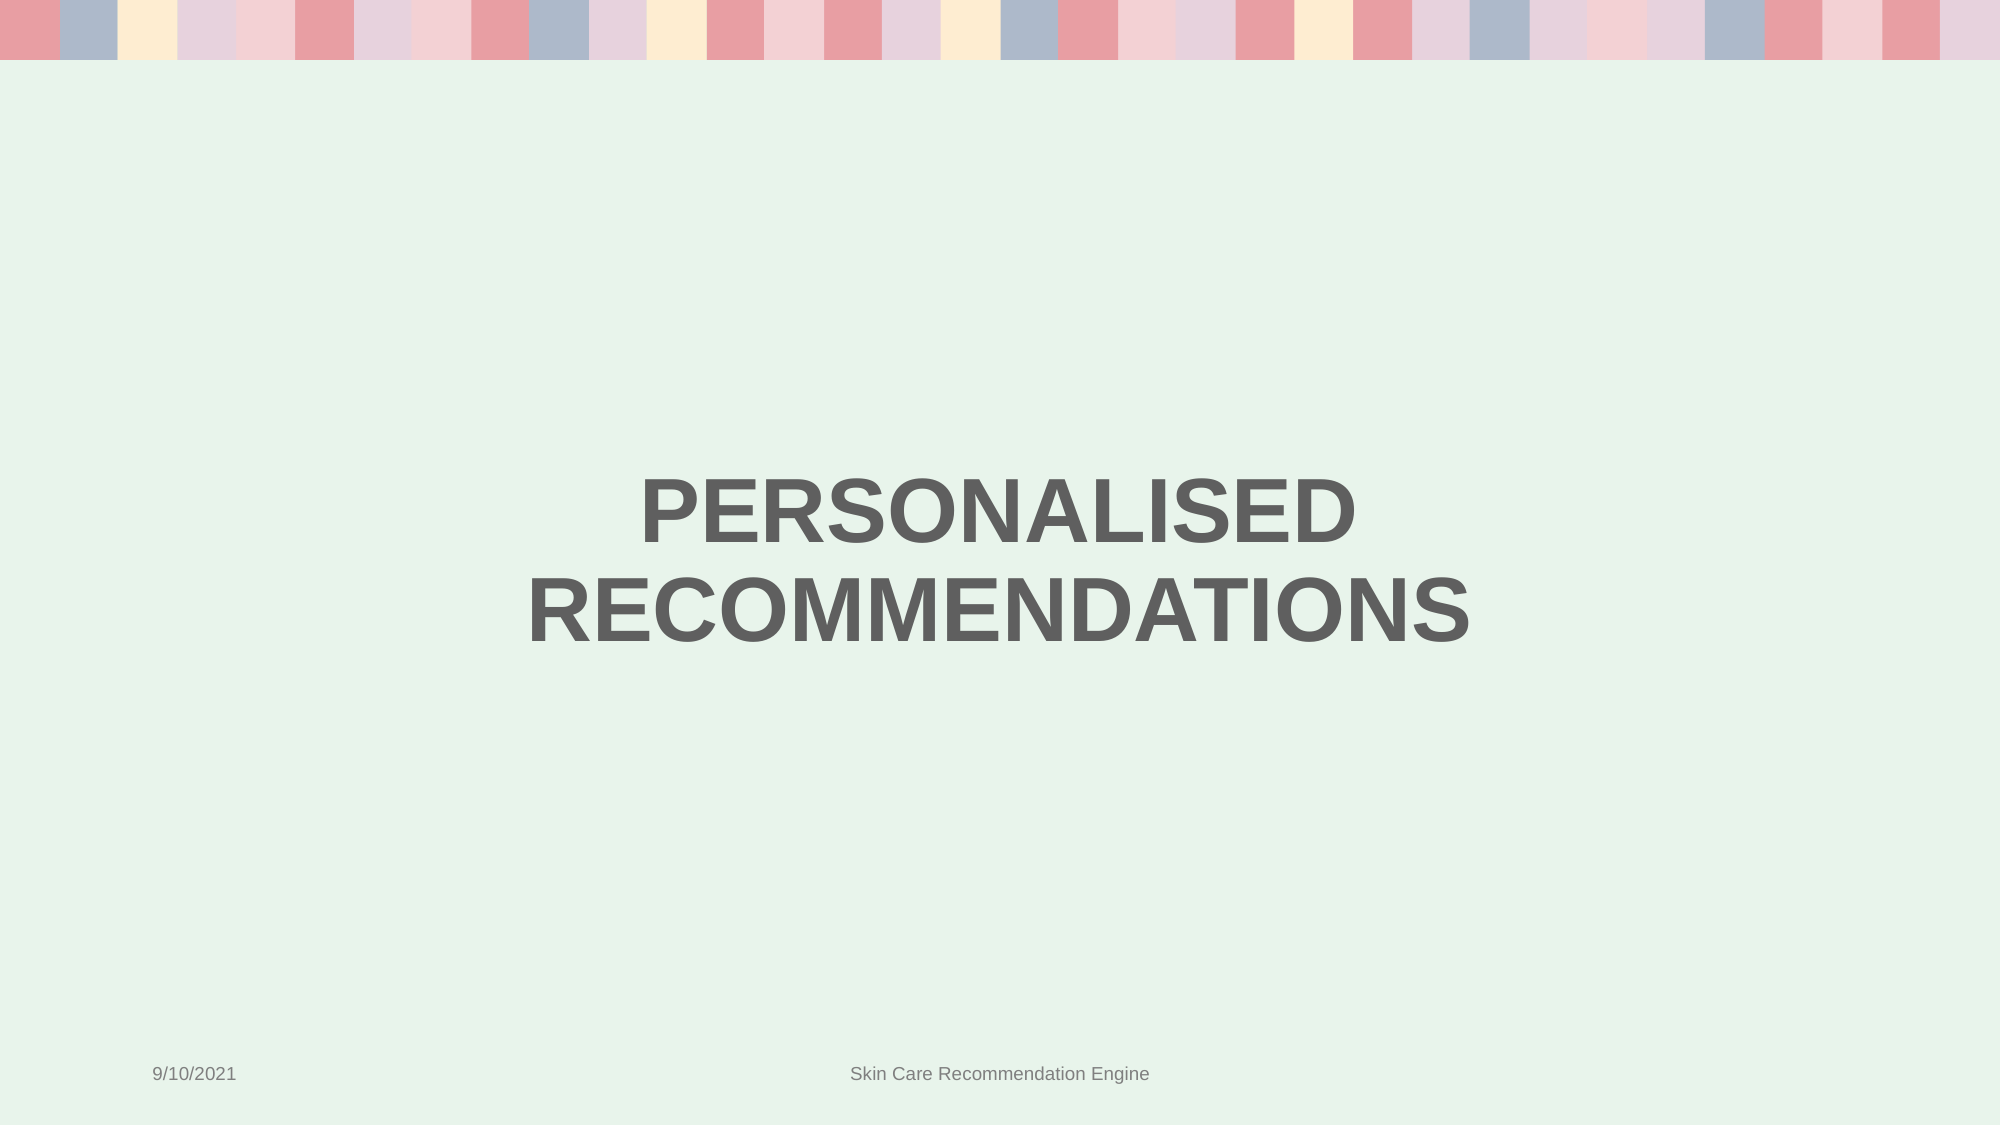

# PERSONALISED RECOMMENDATIONS
9/10/2021
Skin Care Recommendation Engine